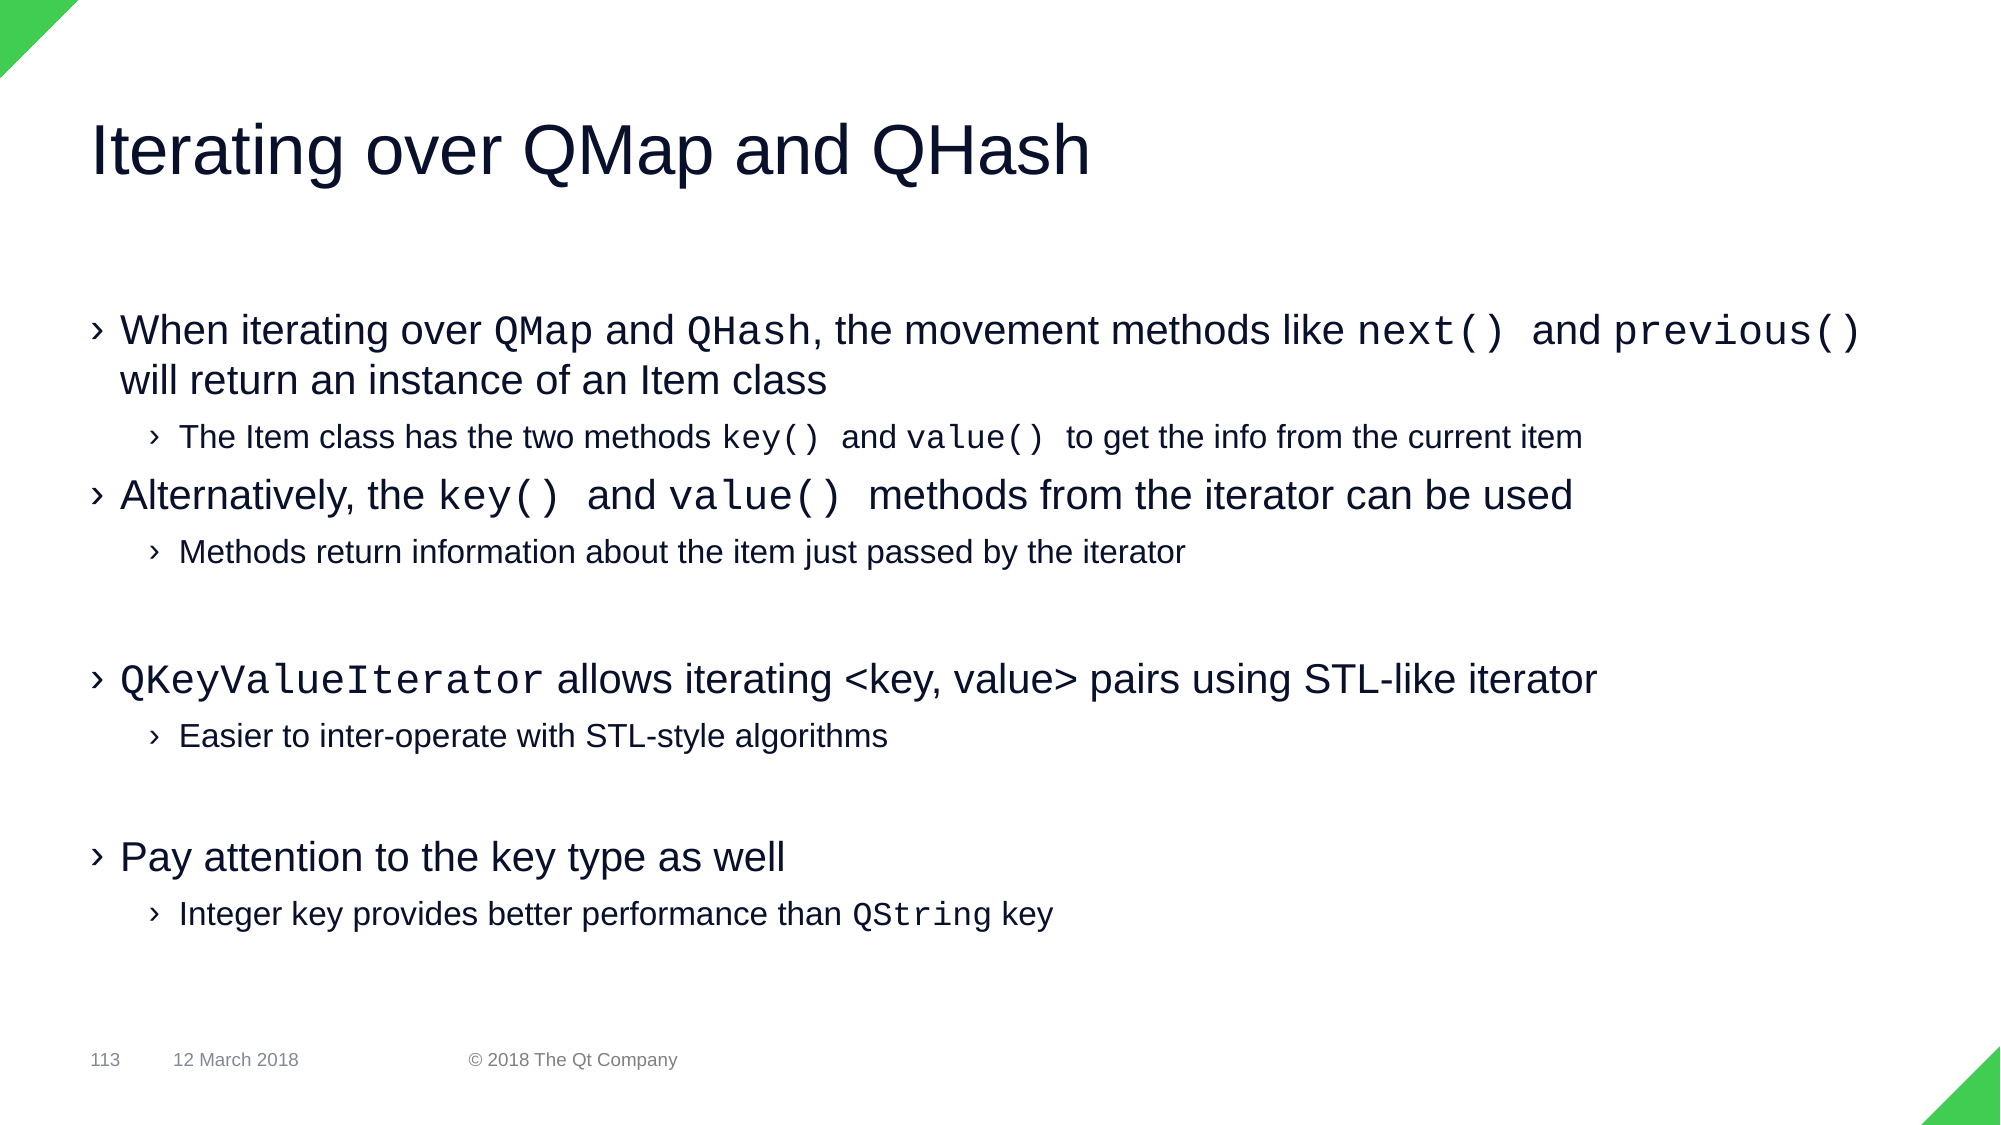

# Iterating over QMap and QHash
When iterating over QMap and QHash, the movement methods like next() and previous() will return an instance of an Item class
The Item class has the two methods key() and value() to get the info from the current item
Alternatively, the key() and value() methods from the iterator can be used
Methods return information about the item just passed by the iterator

QKeyValueIterator allows iterating <key, value> pairs using STL-like iterator
Easier to inter-operate with STL-style algorithms

Pay attention to the key type as well
Integer key provides better performance than QString key
113
12 March 2018
© 2018 The Qt Company